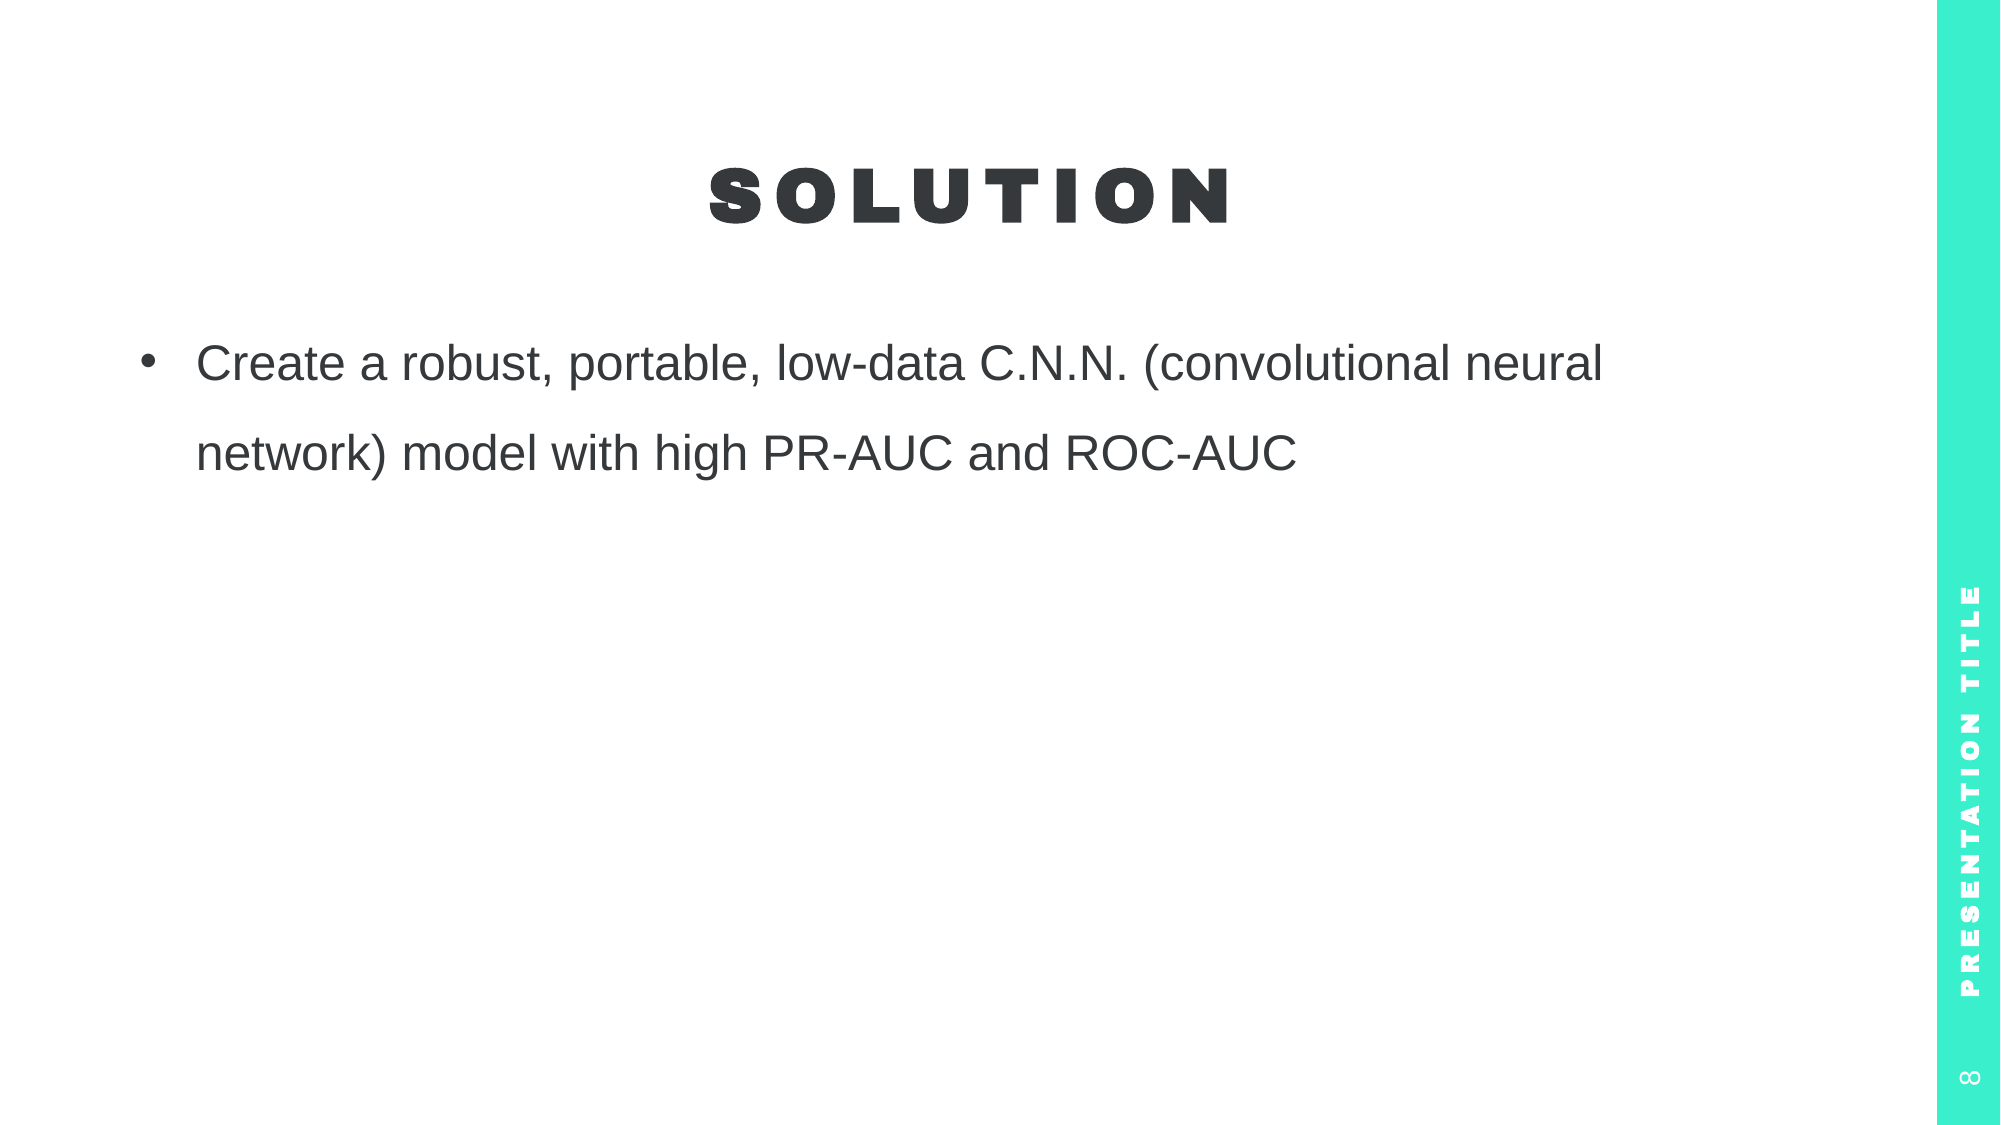

# SOLUTION
Create a robust, portable, low-data C.N.N. (convolutional neural network) model with high PR-AUC and ROC-AUC

Presentation Title
8